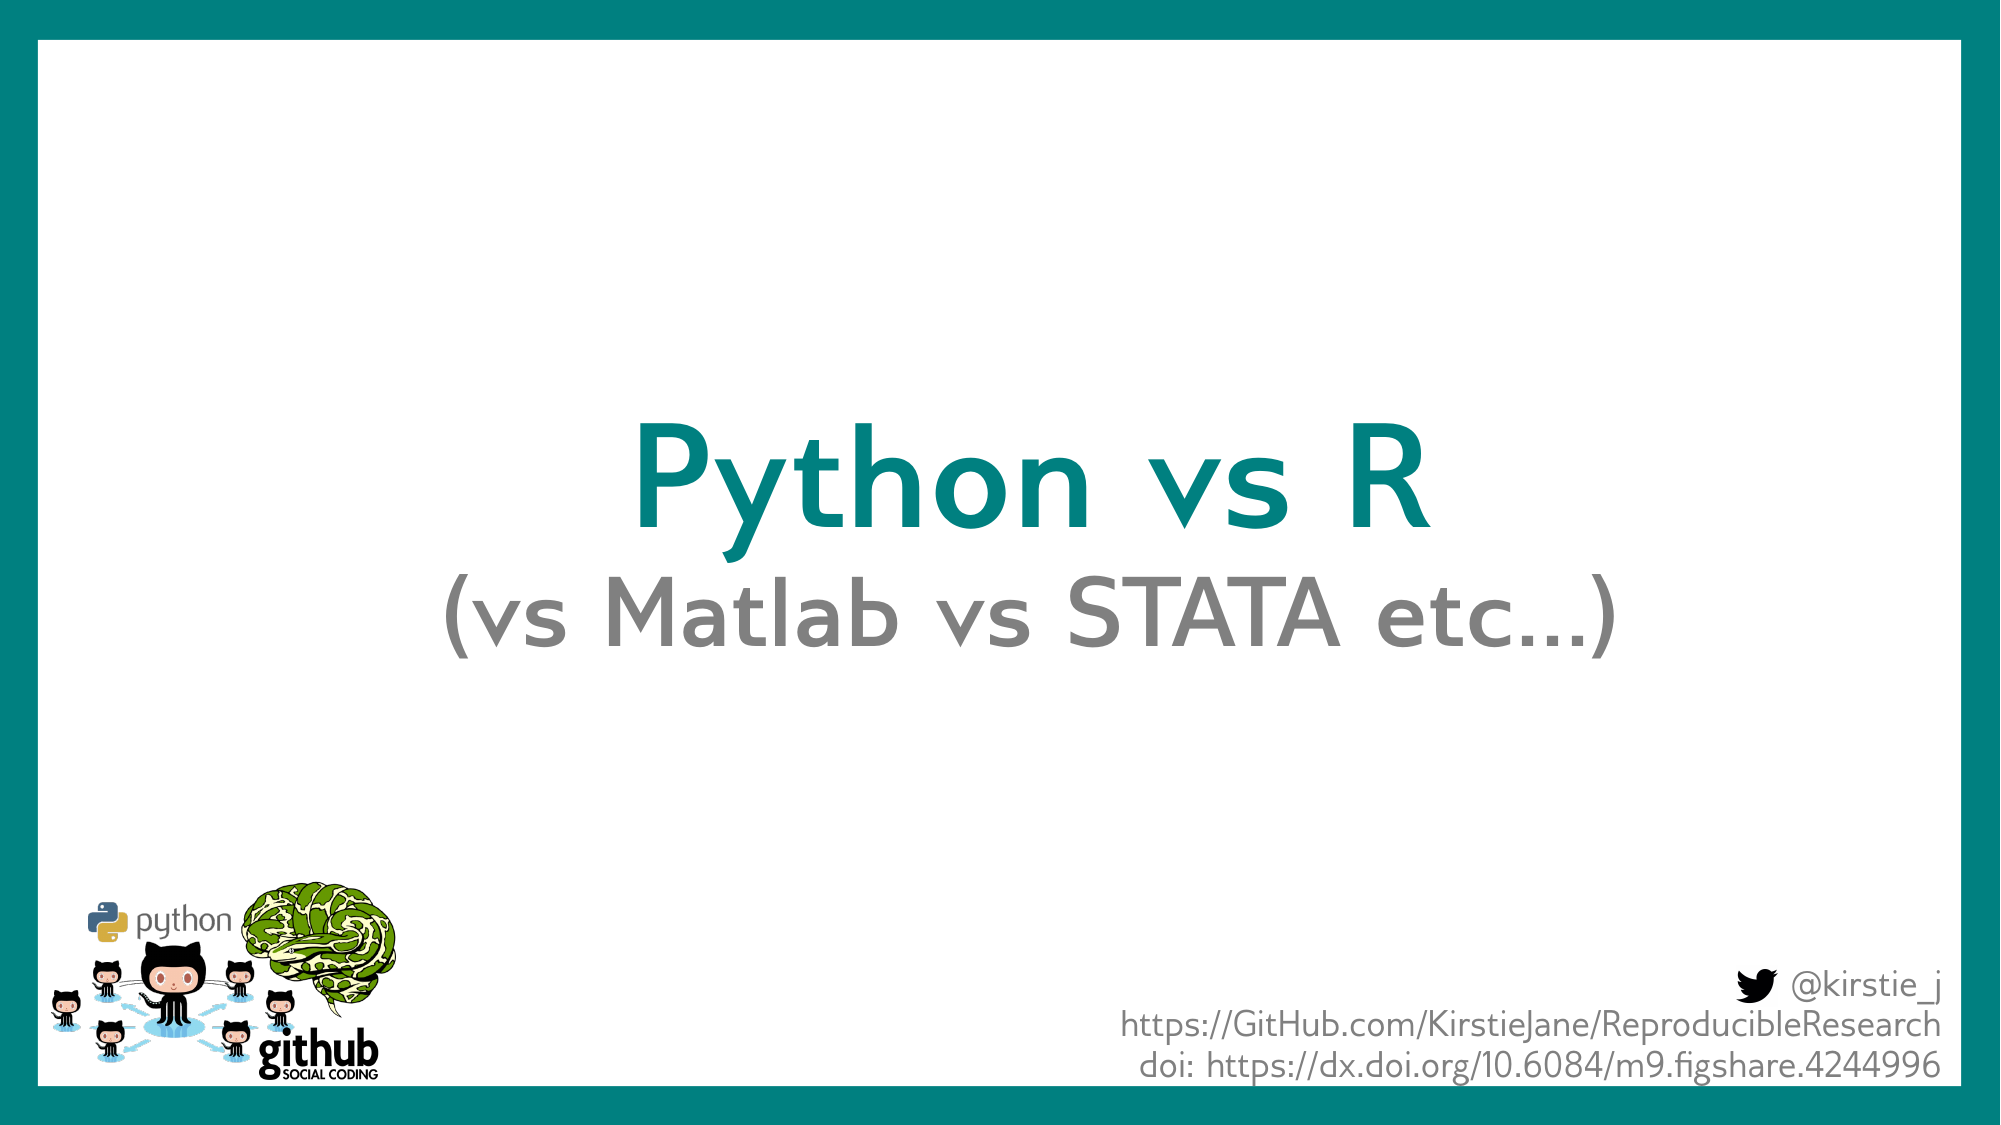

Python vs R
(vs Matlab vs STATA etc…)